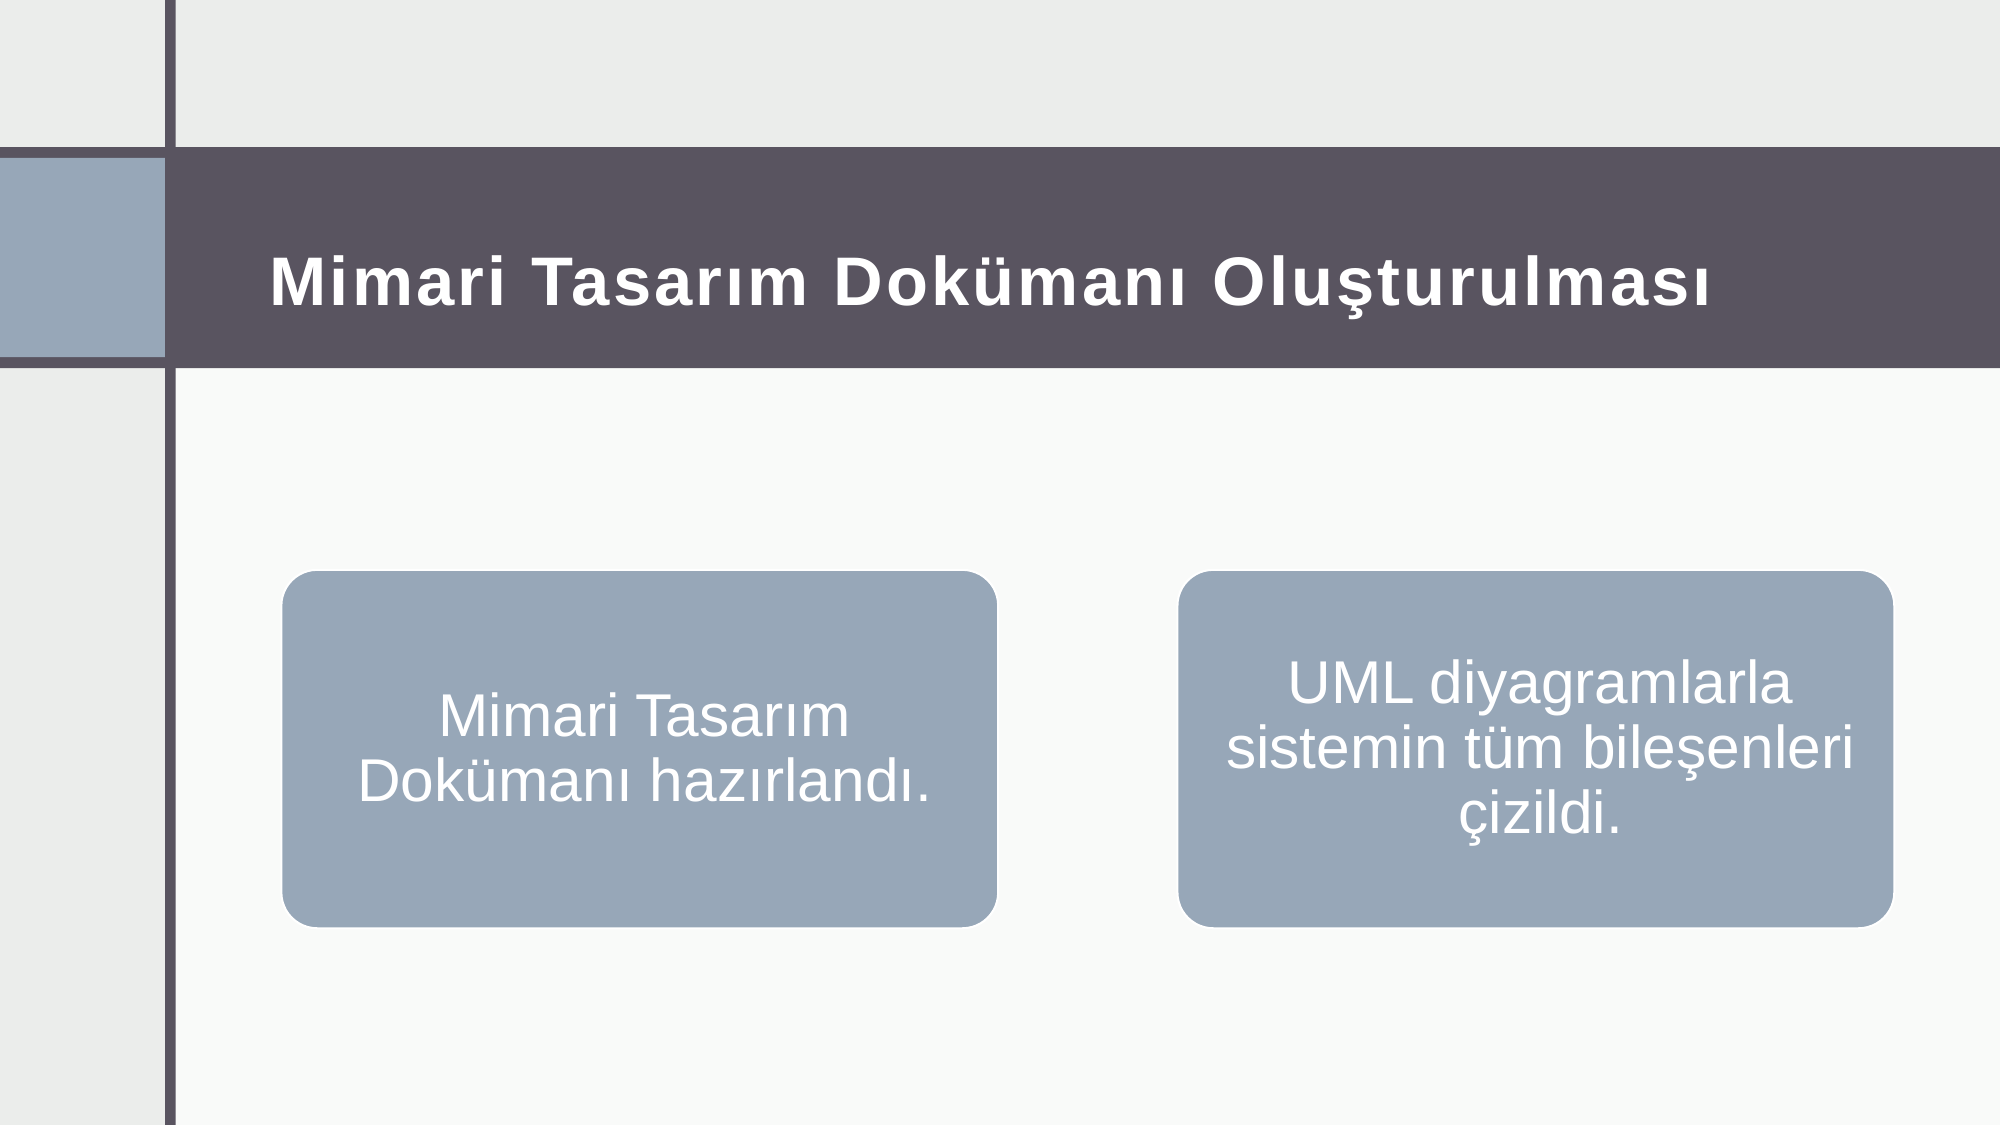

# Mimari Tasarım Dokümanı Oluşturulması

Mimari Tasarım Dokümanı hazırlandı.
UML diyagramlarla sistemin tüm bileşenleri çizildi.